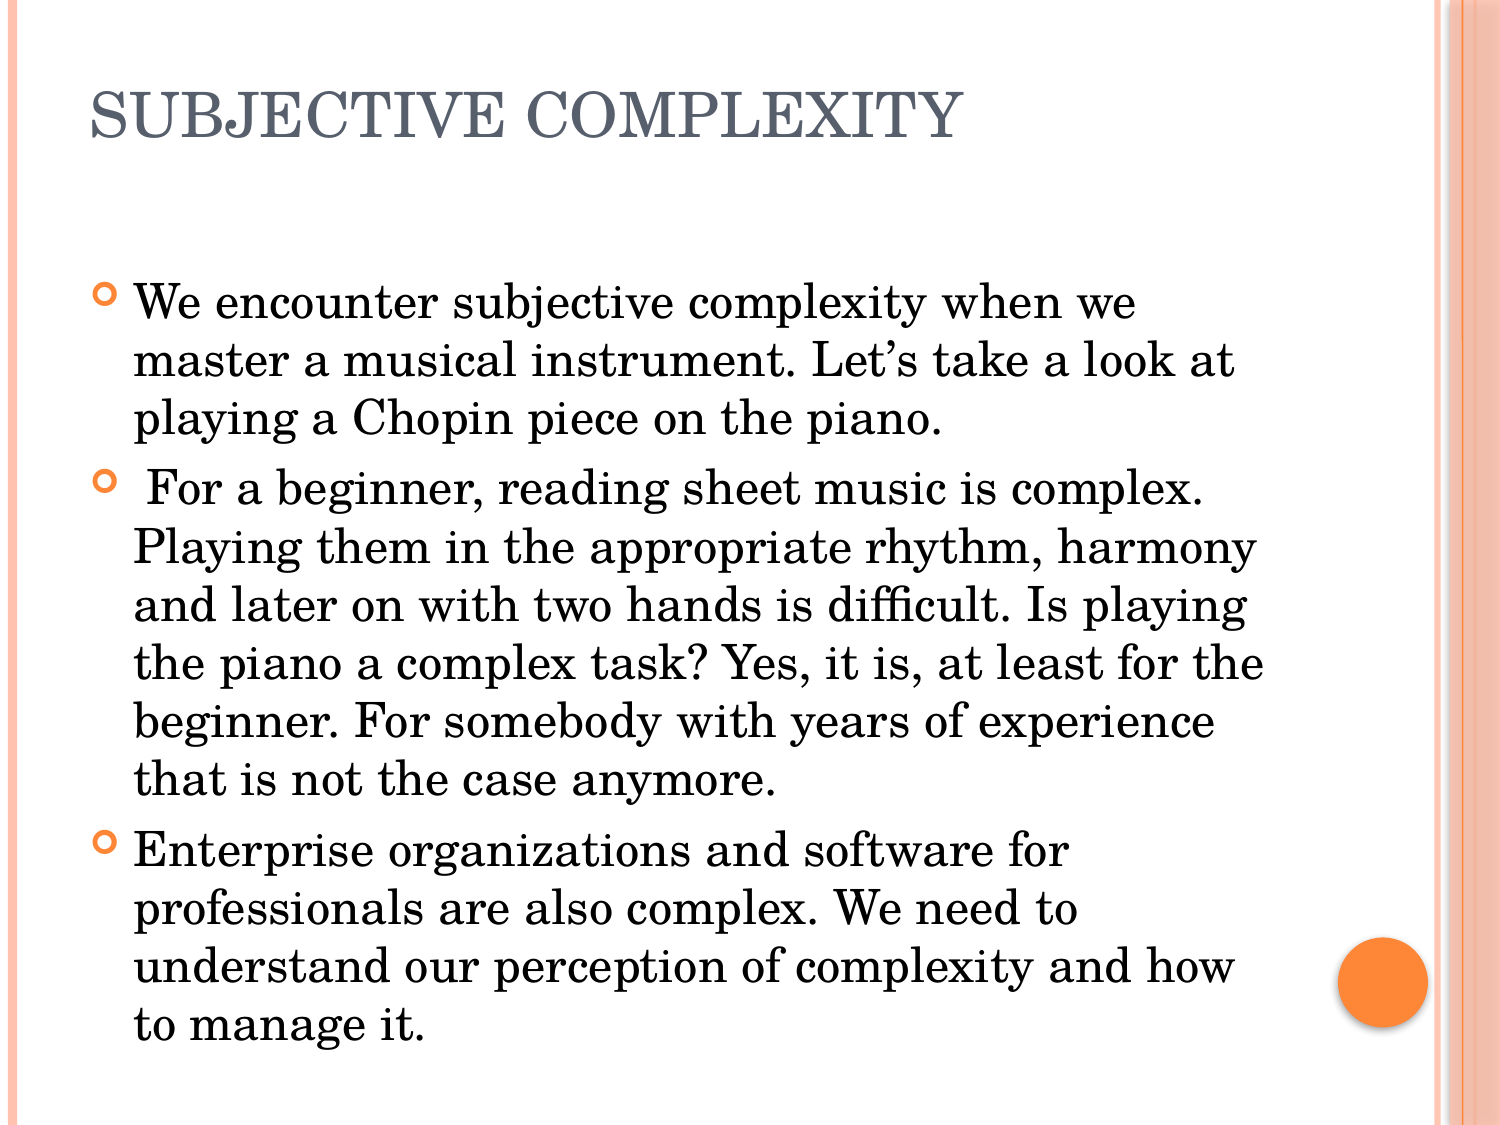

# Subjective complexity
We encounter subjective complexity when we master a musical instrument. Let’s take a look at playing a Chopin piece on the piano.
 For a beginner, reading sheet music is complex. Playing them in the appropriate rhythm, harmony and later on with two hands is difficult. Is playing the piano a complex task? Yes, it is, at least for the beginner. For somebody with years of experience that is not the case anymore.
Enterprise organizations and software for professionals are also complex. We need to understand our perception of complexity and how to manage it.